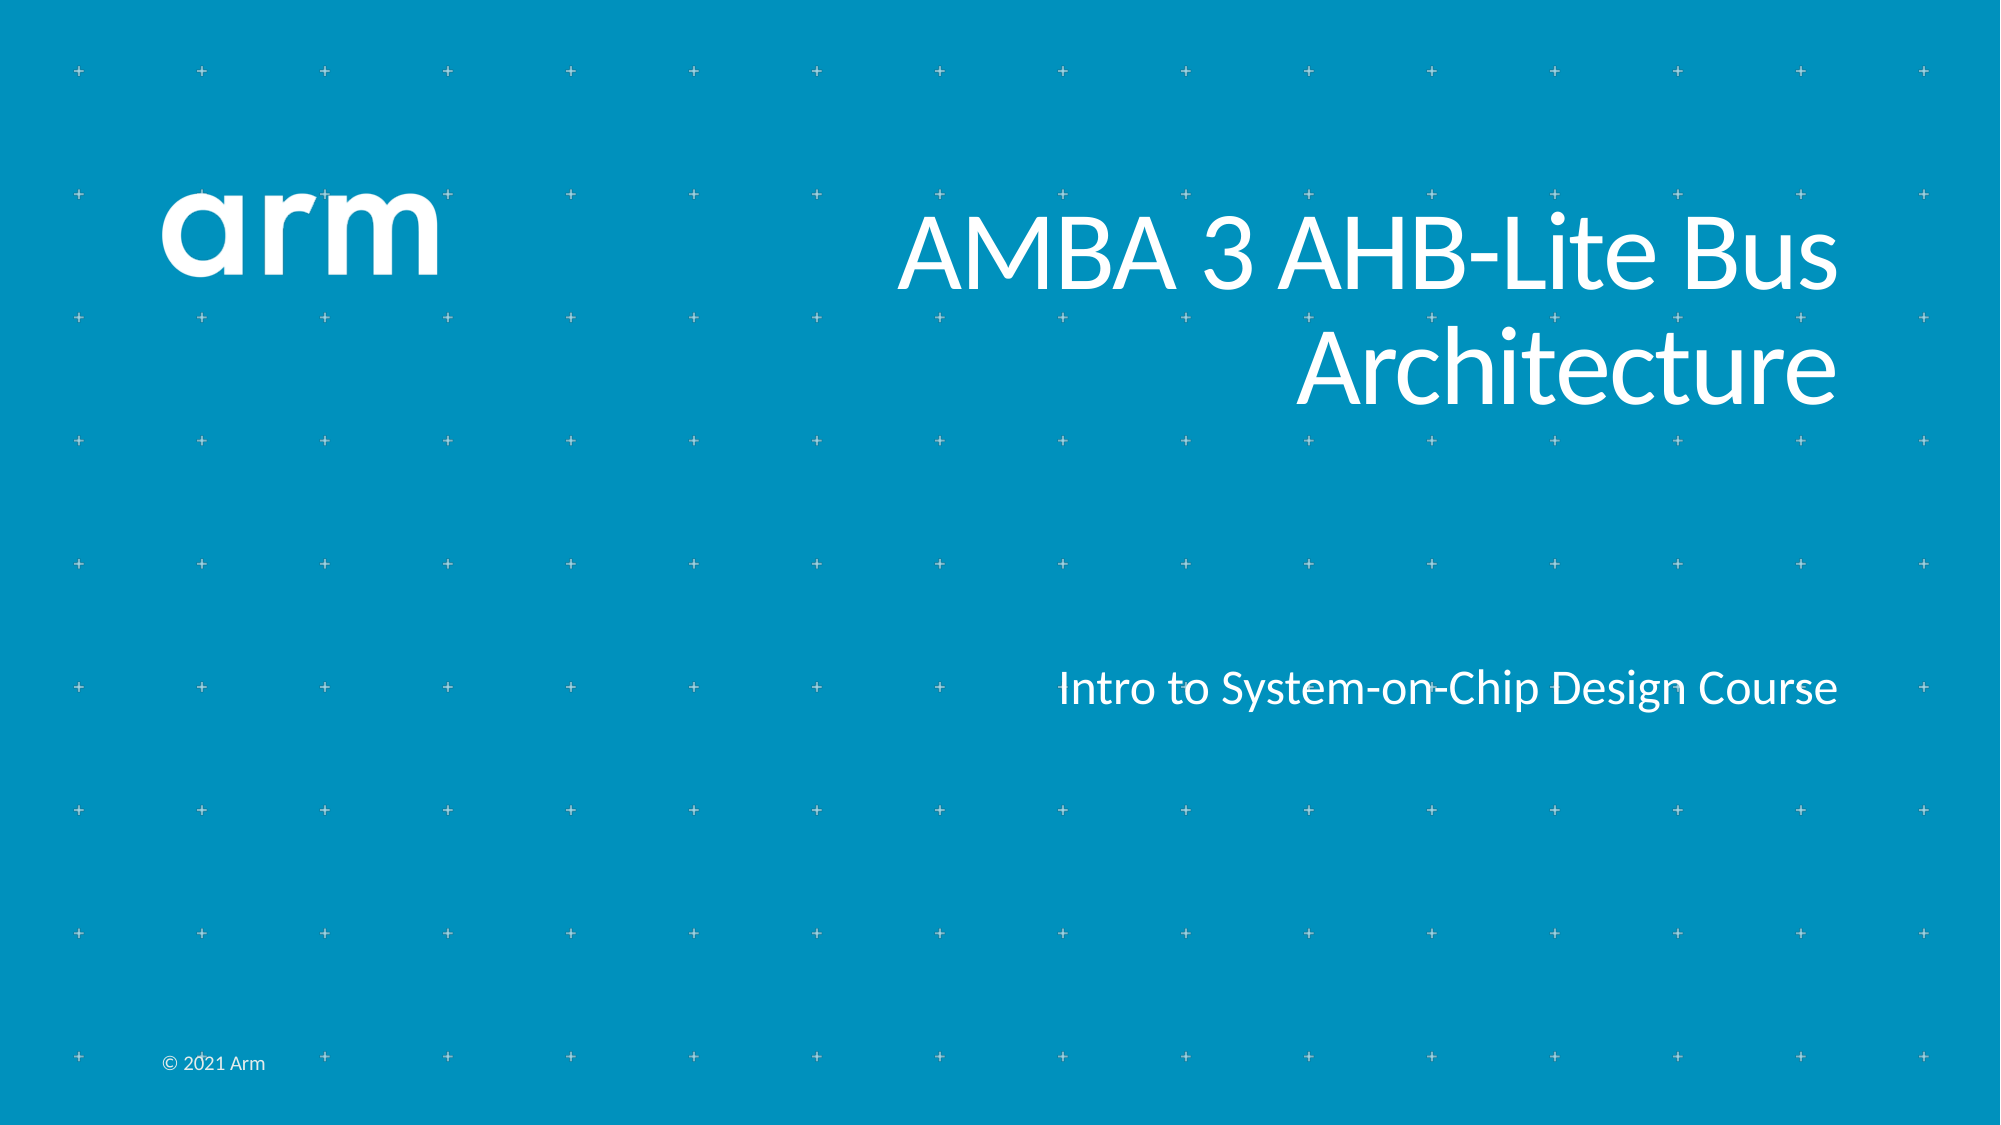

# AMBA 3 AHB-Lite Bus Architecture
Intro to System-on-Chip Design Course